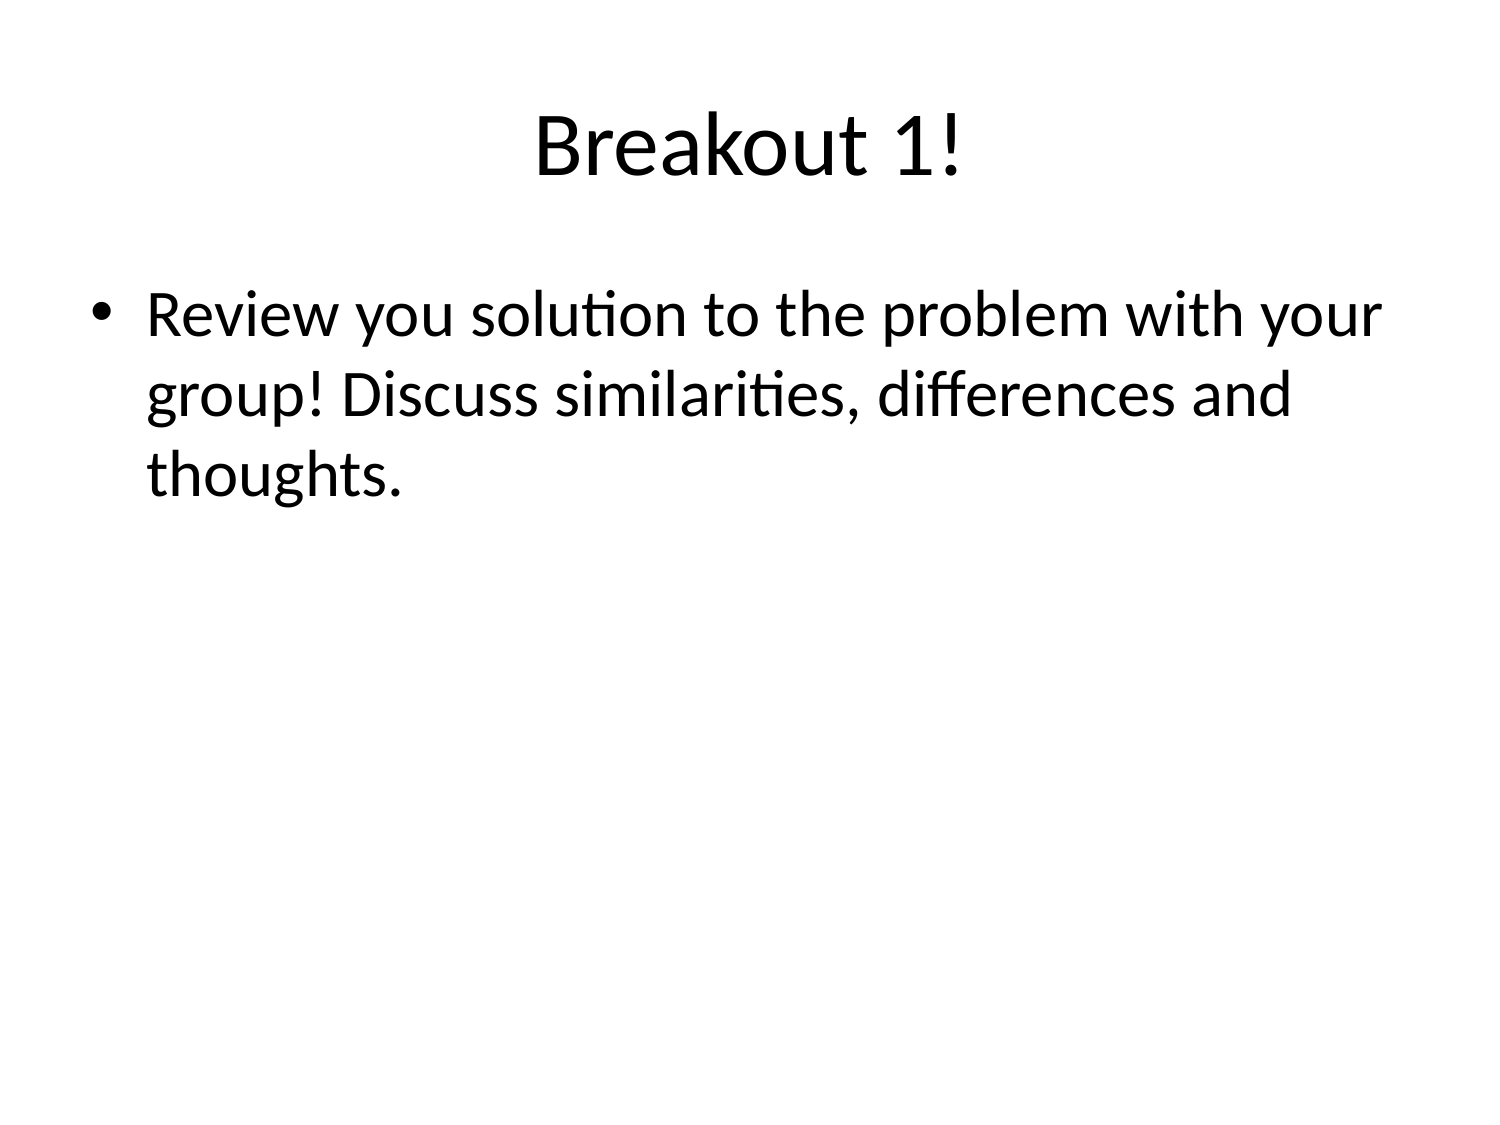

# Breakout 1!
Review you solution to the problem with your group! Discuss similarities, differences and thoughts.